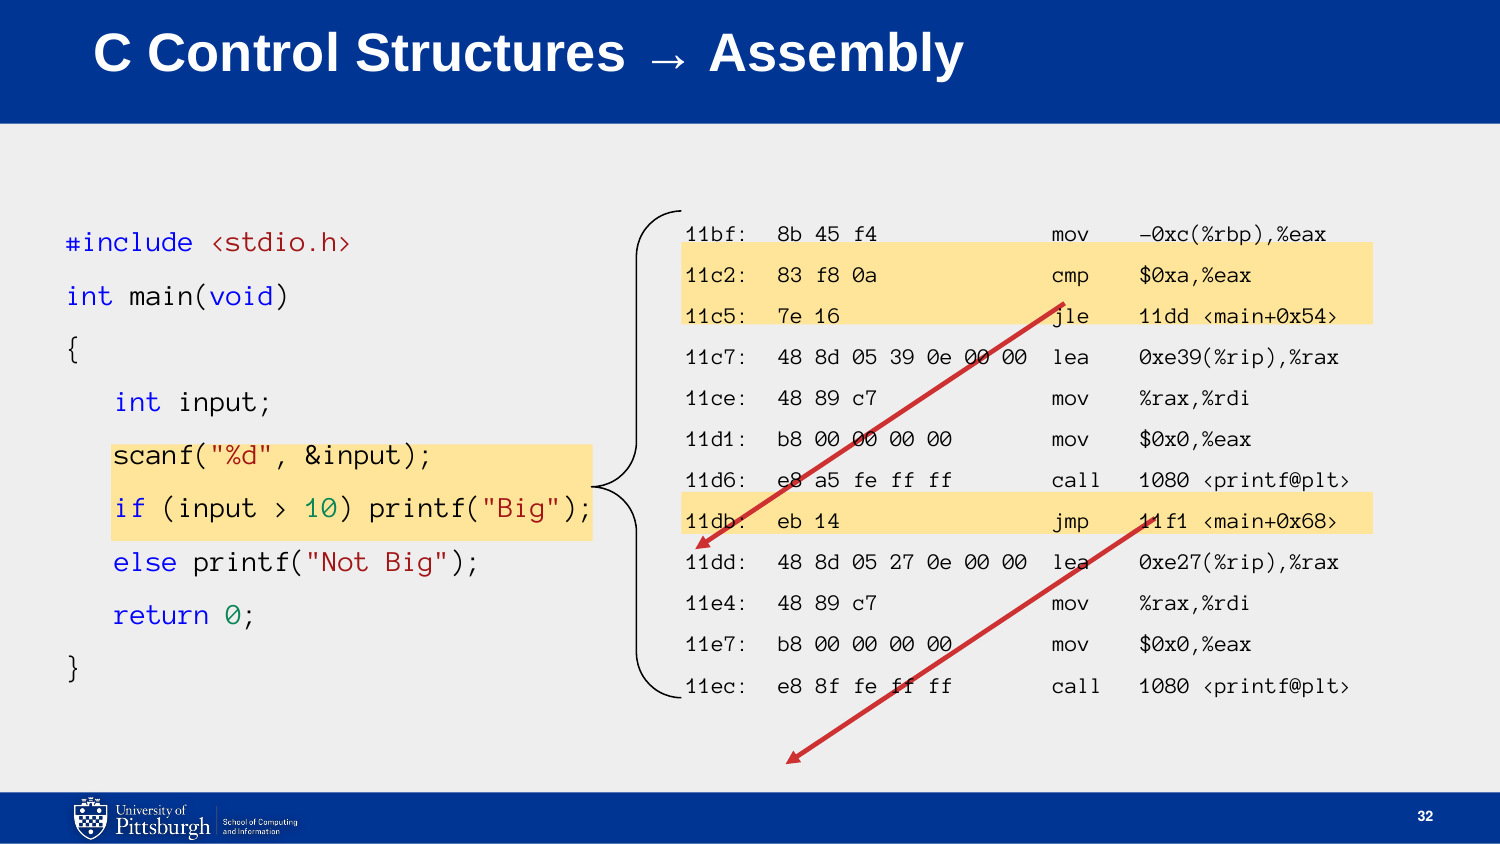

# C Control Structures → Assembly
#include <stdio.h>
int main(void)
{
   int input;
   scanf("%d", &input);
   if (input > 10) printf("Big");
   else printf("Not Big");
   return 0;
}

11bf:	8b 45 f4             	mov    -0xc(%rbp),%eax
11c2:	83 f8 0a             	cmp    $0xa,%eax
11c5:	7e 16                	jle    11dd <main+0x54>
11c7:	48 8d 05 39 0e 00 00 	lea    0xe39(%rip),%rax
11ce:	48 89 c7             	mov    %rax,%rdi
11d1:	b8 00 00 00 00       	mov    $0x0,%eax
11d6:	e8 a5 fe ff ff       	call   1080 <printf@plt>
11db:	eb 14                	jmp    11f1 <main+0x68>
11dd:	48 8d 05 27 0e 00 00 	lea    0xe27(%rip),%rax
11e4:	48 89 c7             	mov    %rax,%rdi
11e7:	b8 00 00 00 00       	mov    $0x0,%eax
11ec:	e8 8f fe ff ff       	call   1080 <printf@plt>

32